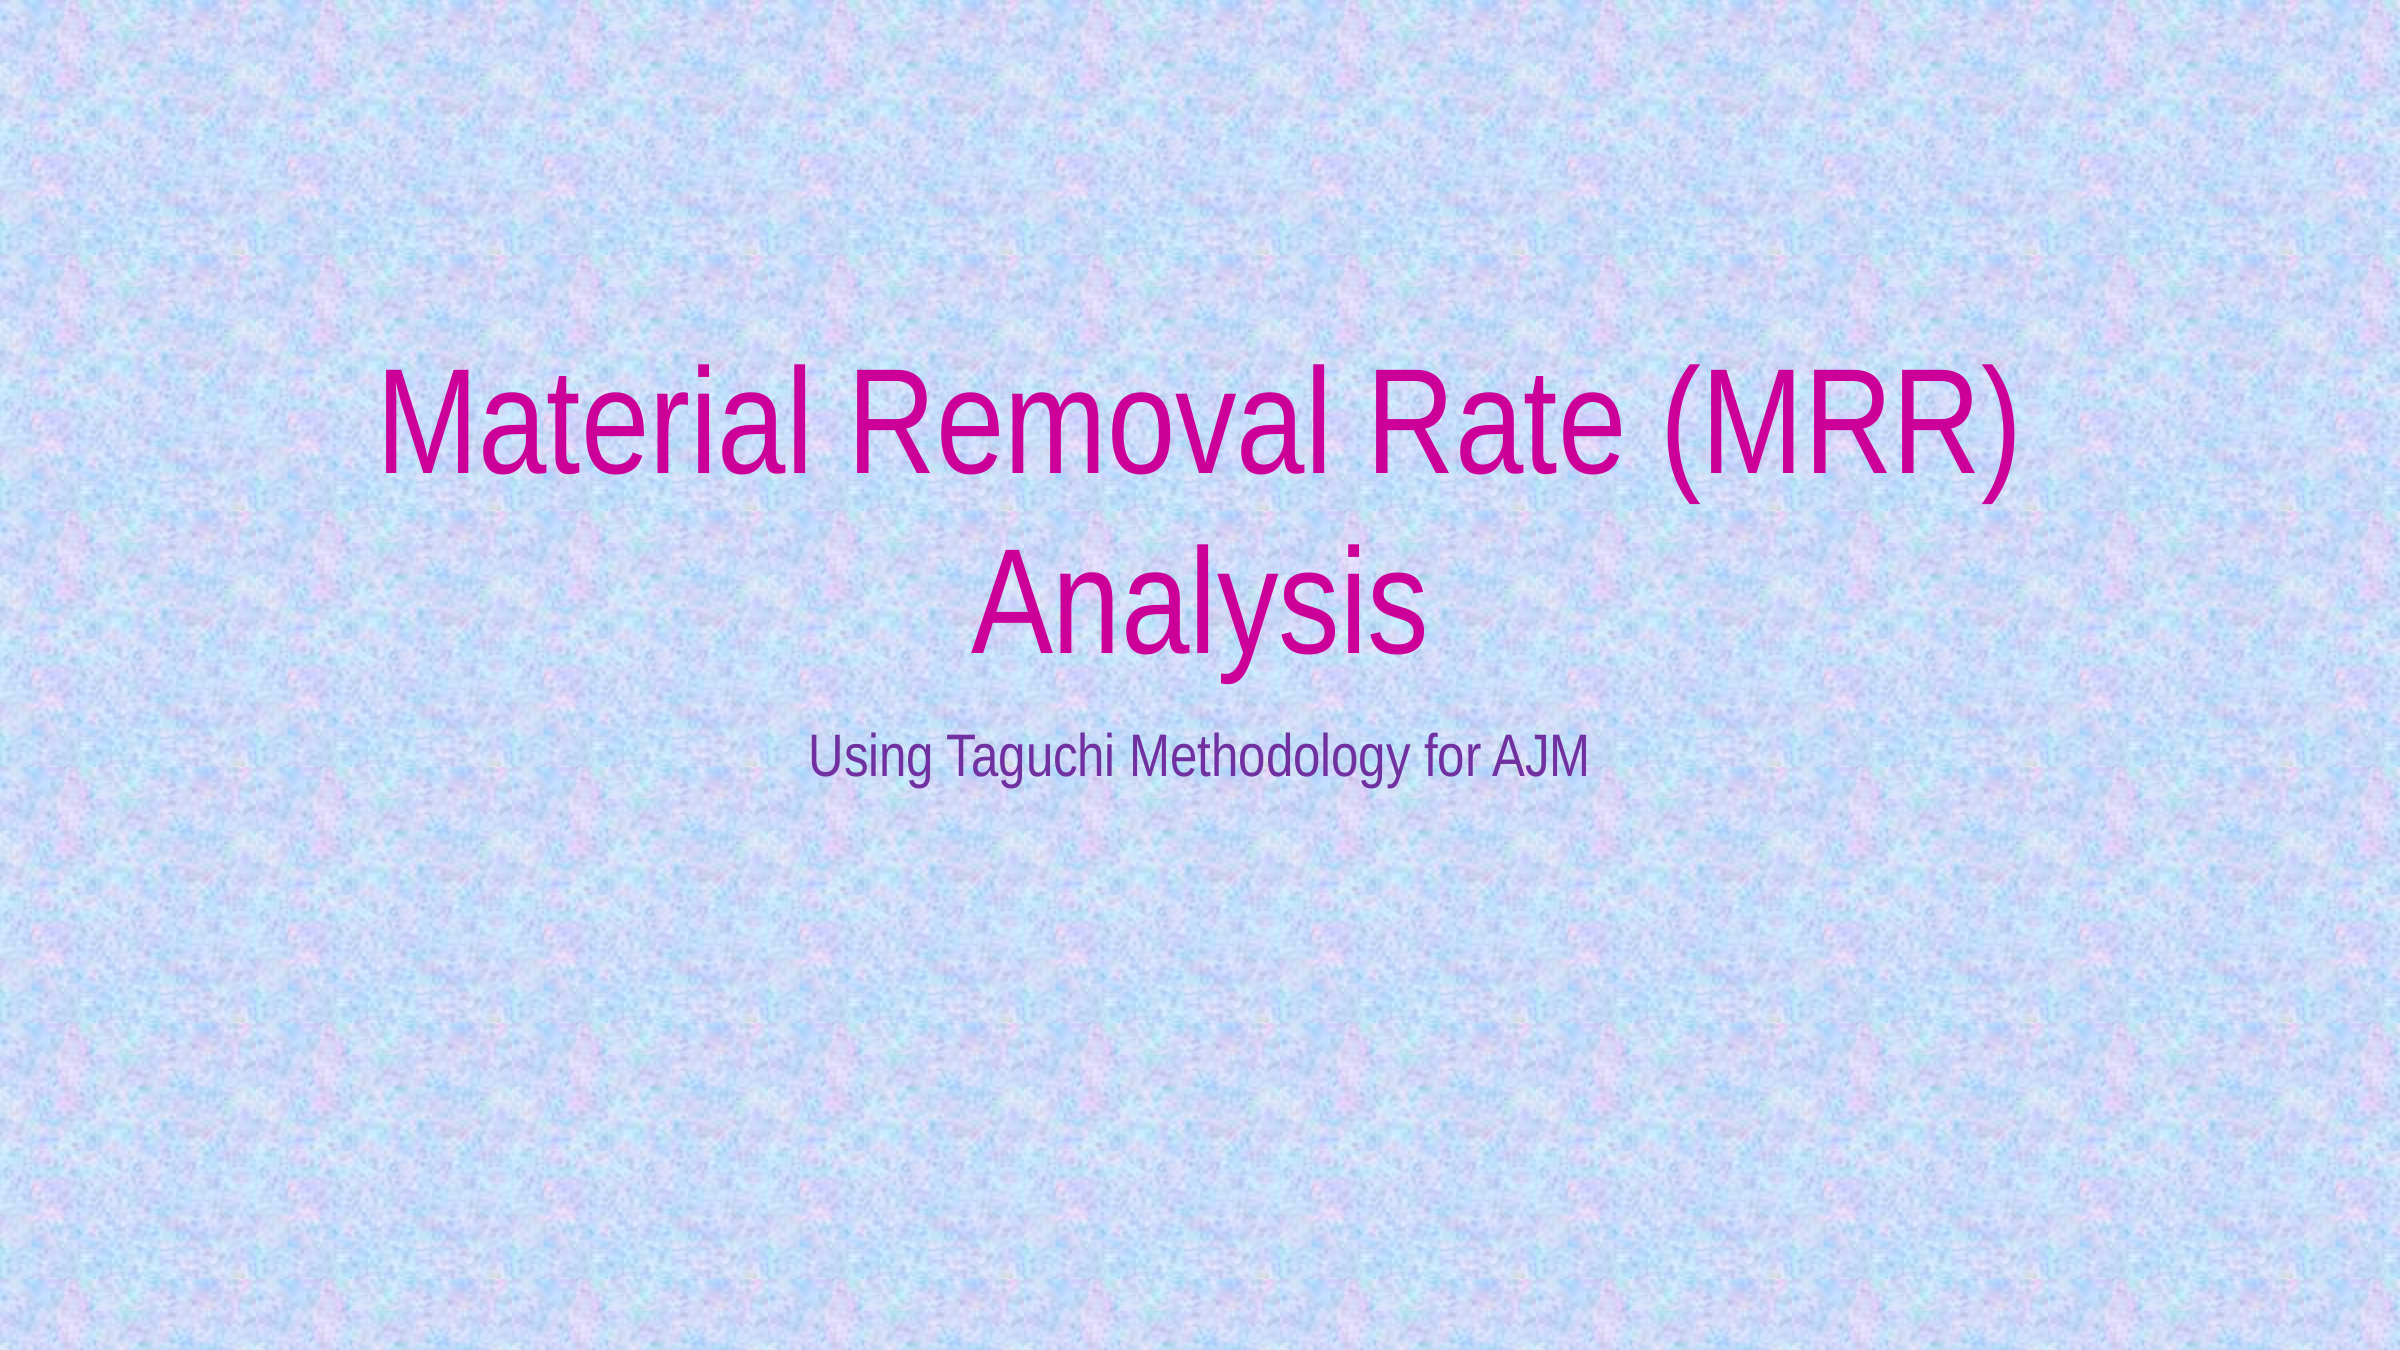

# Material Removal Rate (MRR) Analysis
Using Taguchi Methodology for AJM